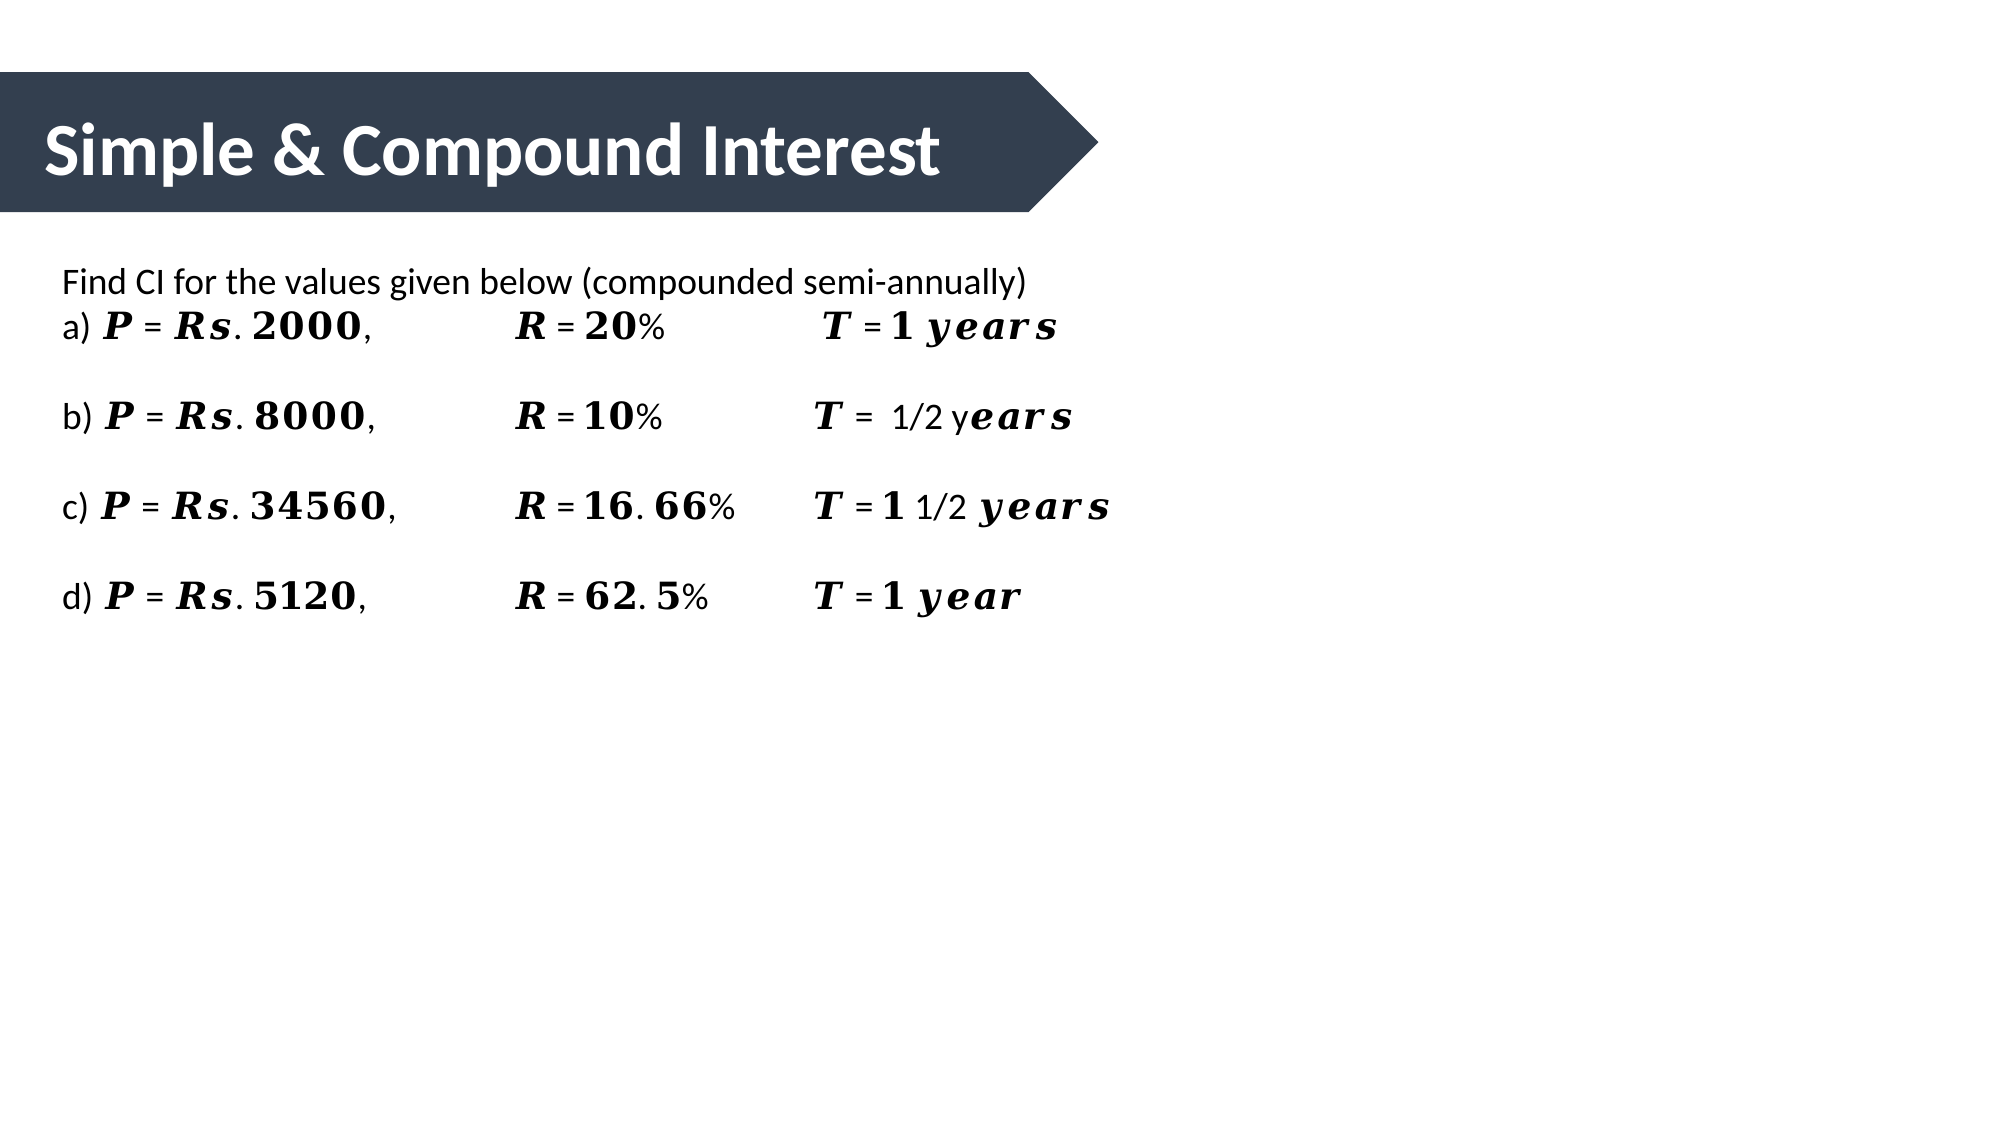

Simple & Compound Interest
Find CI for the values given below (compounded semi-annually)
a) 𝑷 = 𝑹𝒔. 𝟐𝟎𝟎𝟎,	𝑹 = 𝟐𝟎%	 𝑻 = 𝟏 𝒚𝒆𝒂𝒓𝒔

b) 𝑷 = 𝑹𝒔. 𝟖𝟎𝟎𝟎,	𝑹 = 𝟏𝟎%	𝑻 =  1/2 y𝒆𝒂𝒓𝒔

c) 𝑷 = 𝑹𝒔. 𝟑𝟒𝟓𝟔𝟎,	𝑹 = 𝟏𝟔. 𝟔𝟔%	𝑻 = 𝟏 1/2 𝒚𝒆𝒂𝒓𝒔

d) 𝑷 = 𝑹𝒔. 𝟓𝟏𝟐𝟎,	𝑹 = 𝟔𝟐. 𝟓%	𝑻 = 𝟏 𝒚𝒆𝒂𝒓